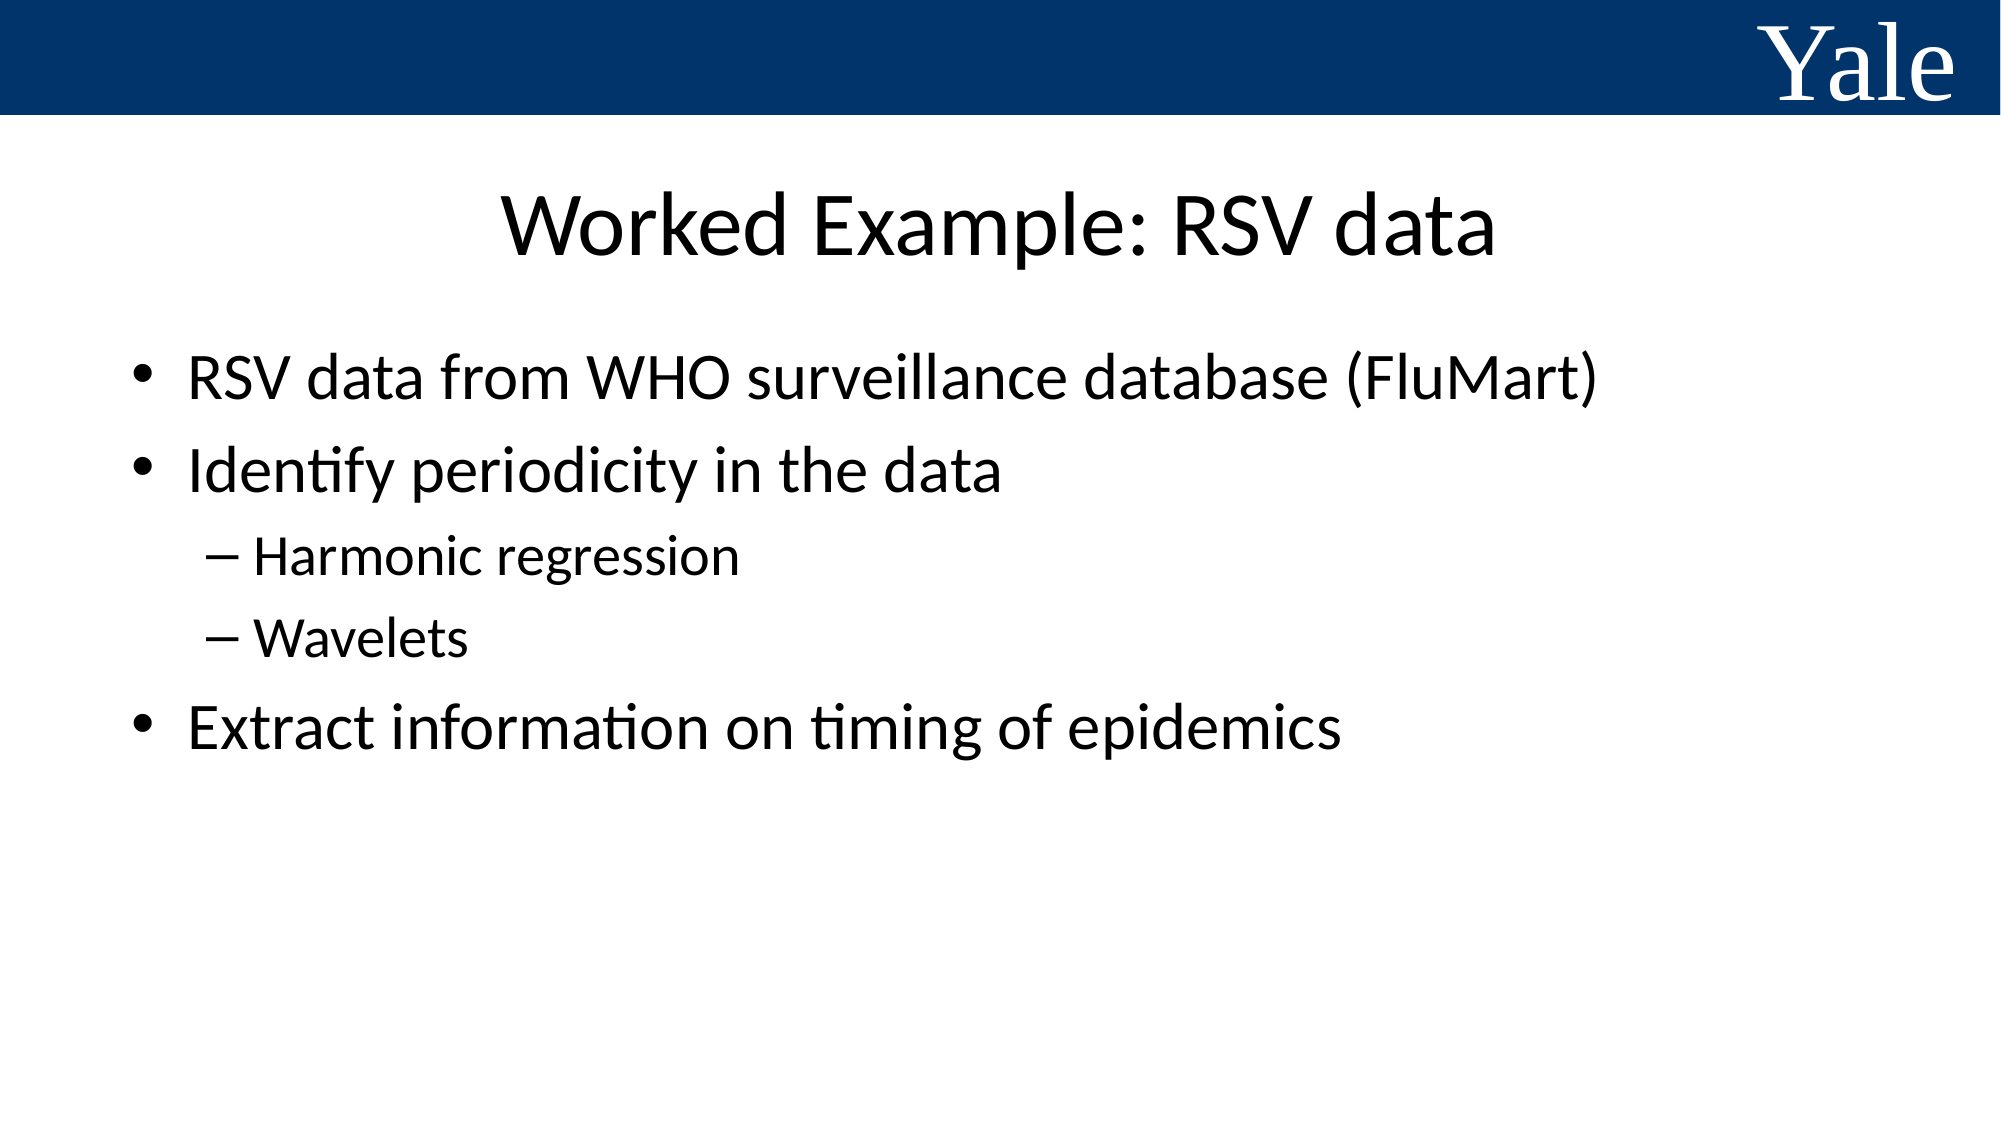

# Worked Example: RSV data
RSV data from WHO surveillance database (FluMart)
Identify periodicity in the data
Harmonic regression
Wavelets
Extract information on timing of epidemics